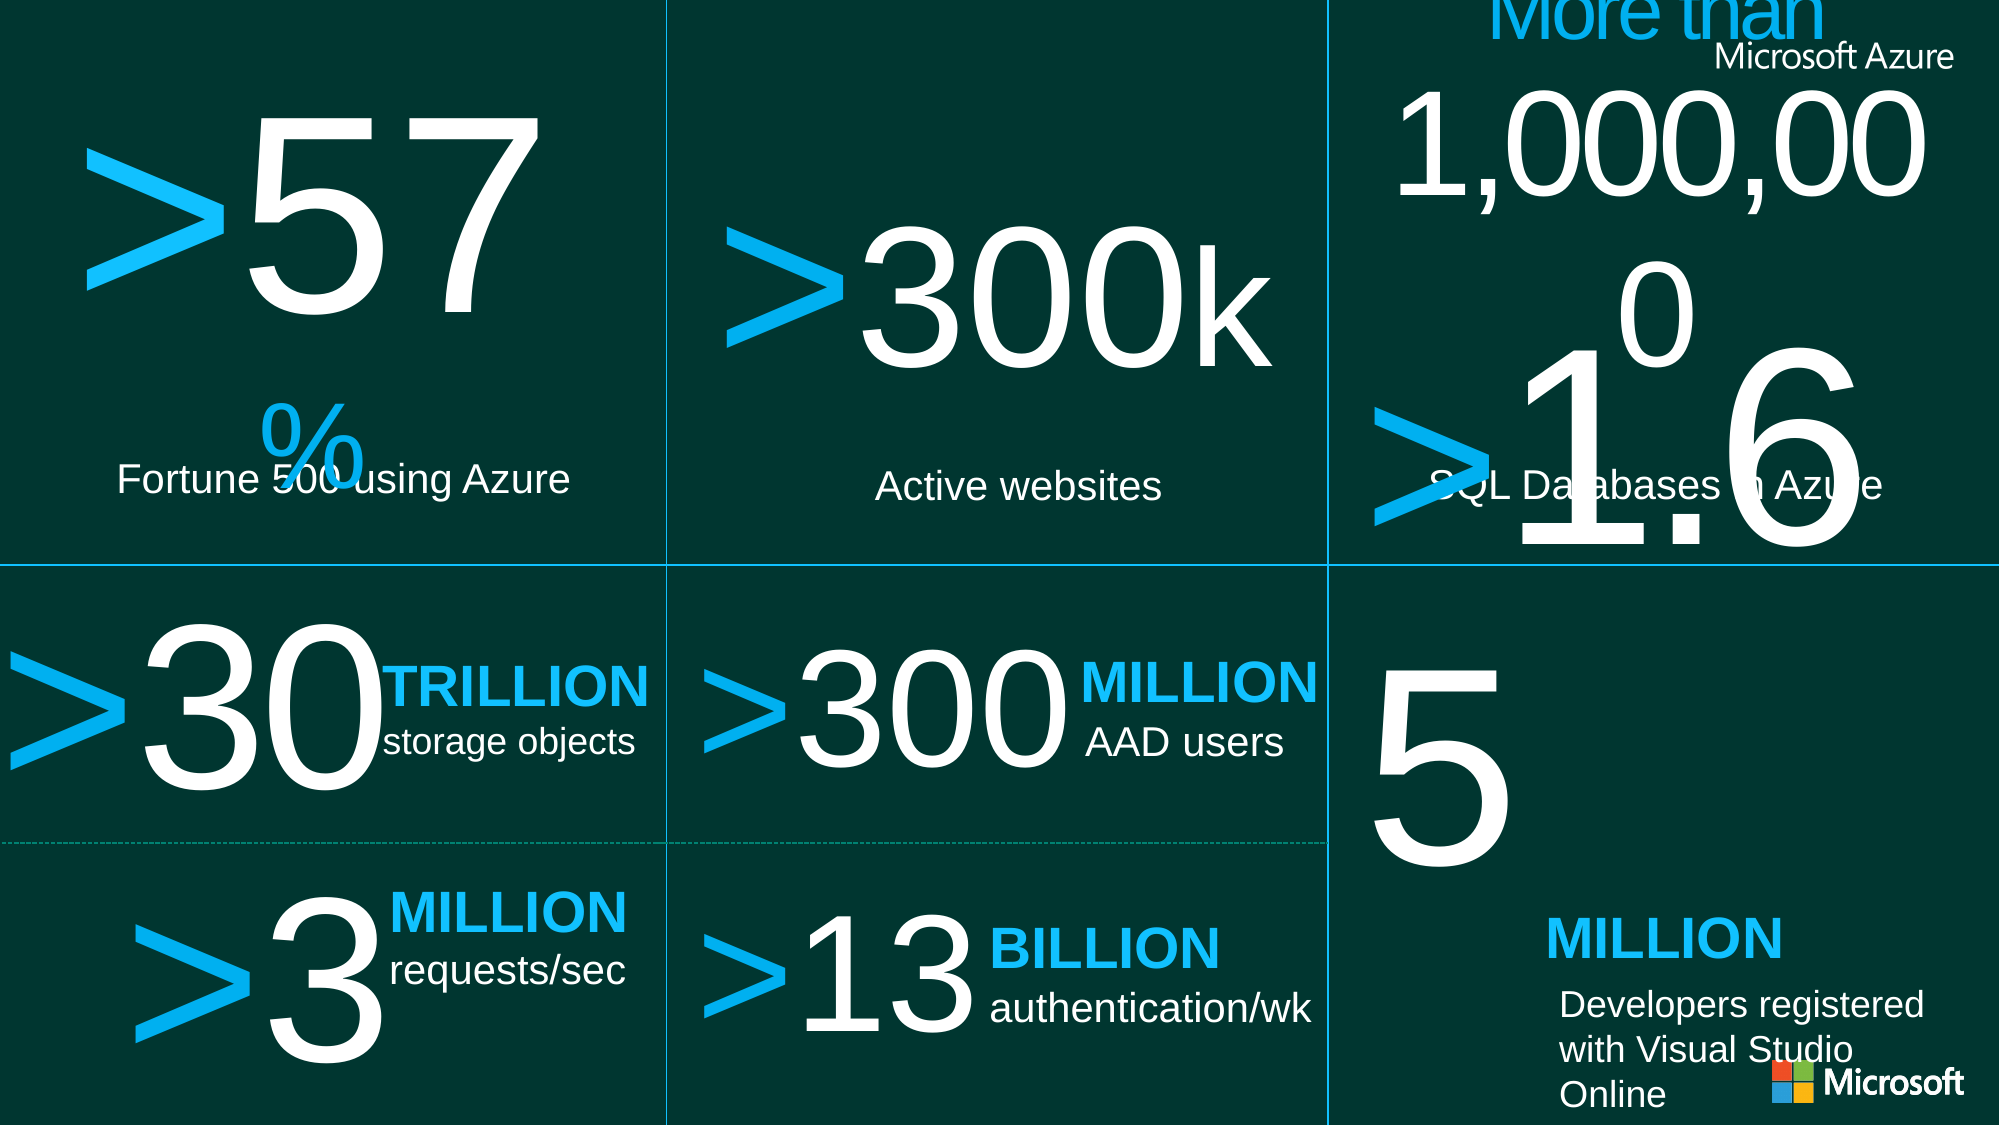

>57%
Fortune 500 using Azure
More than
1,000,000
SQL Databases in Azure
>300k
Active websites
>30
TRILLION
storage objects
>1.65
MILLION
Developers registered with Visual Studio Online
>300
MILLION
AAD users
>3
MILLION
requests/sec
>13
BILLION
authentication/wk